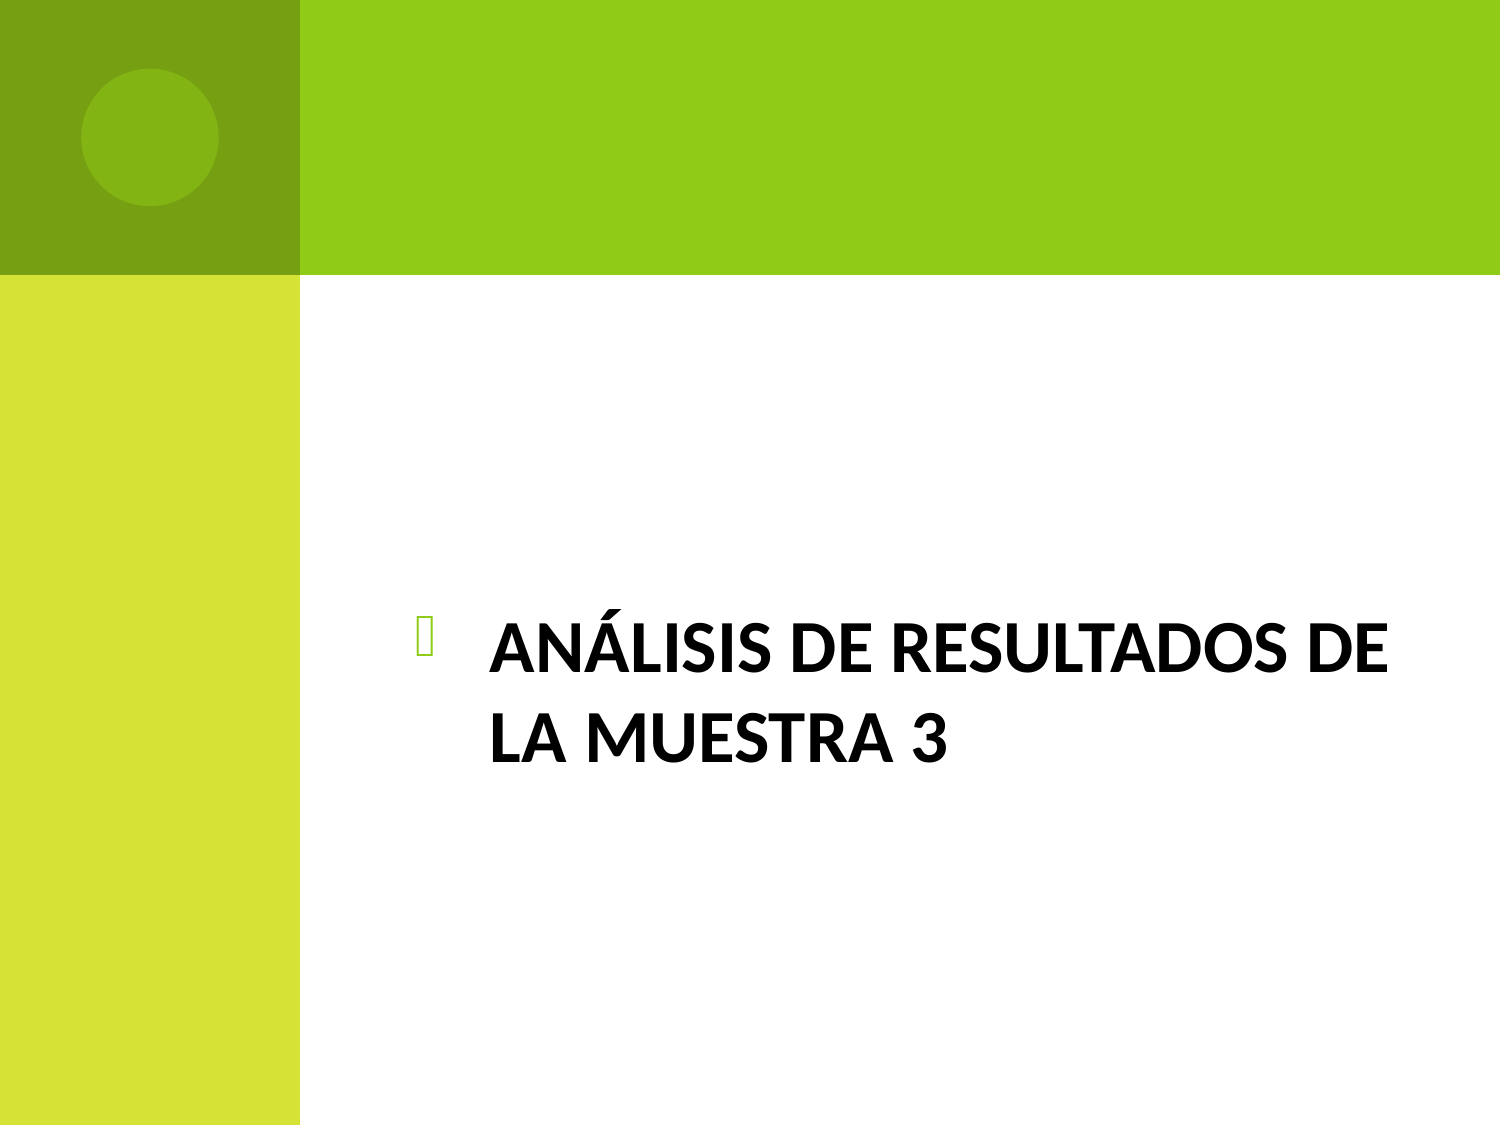

ANÁLISIS DE RESULTADOS DE LA MUESTRA 3